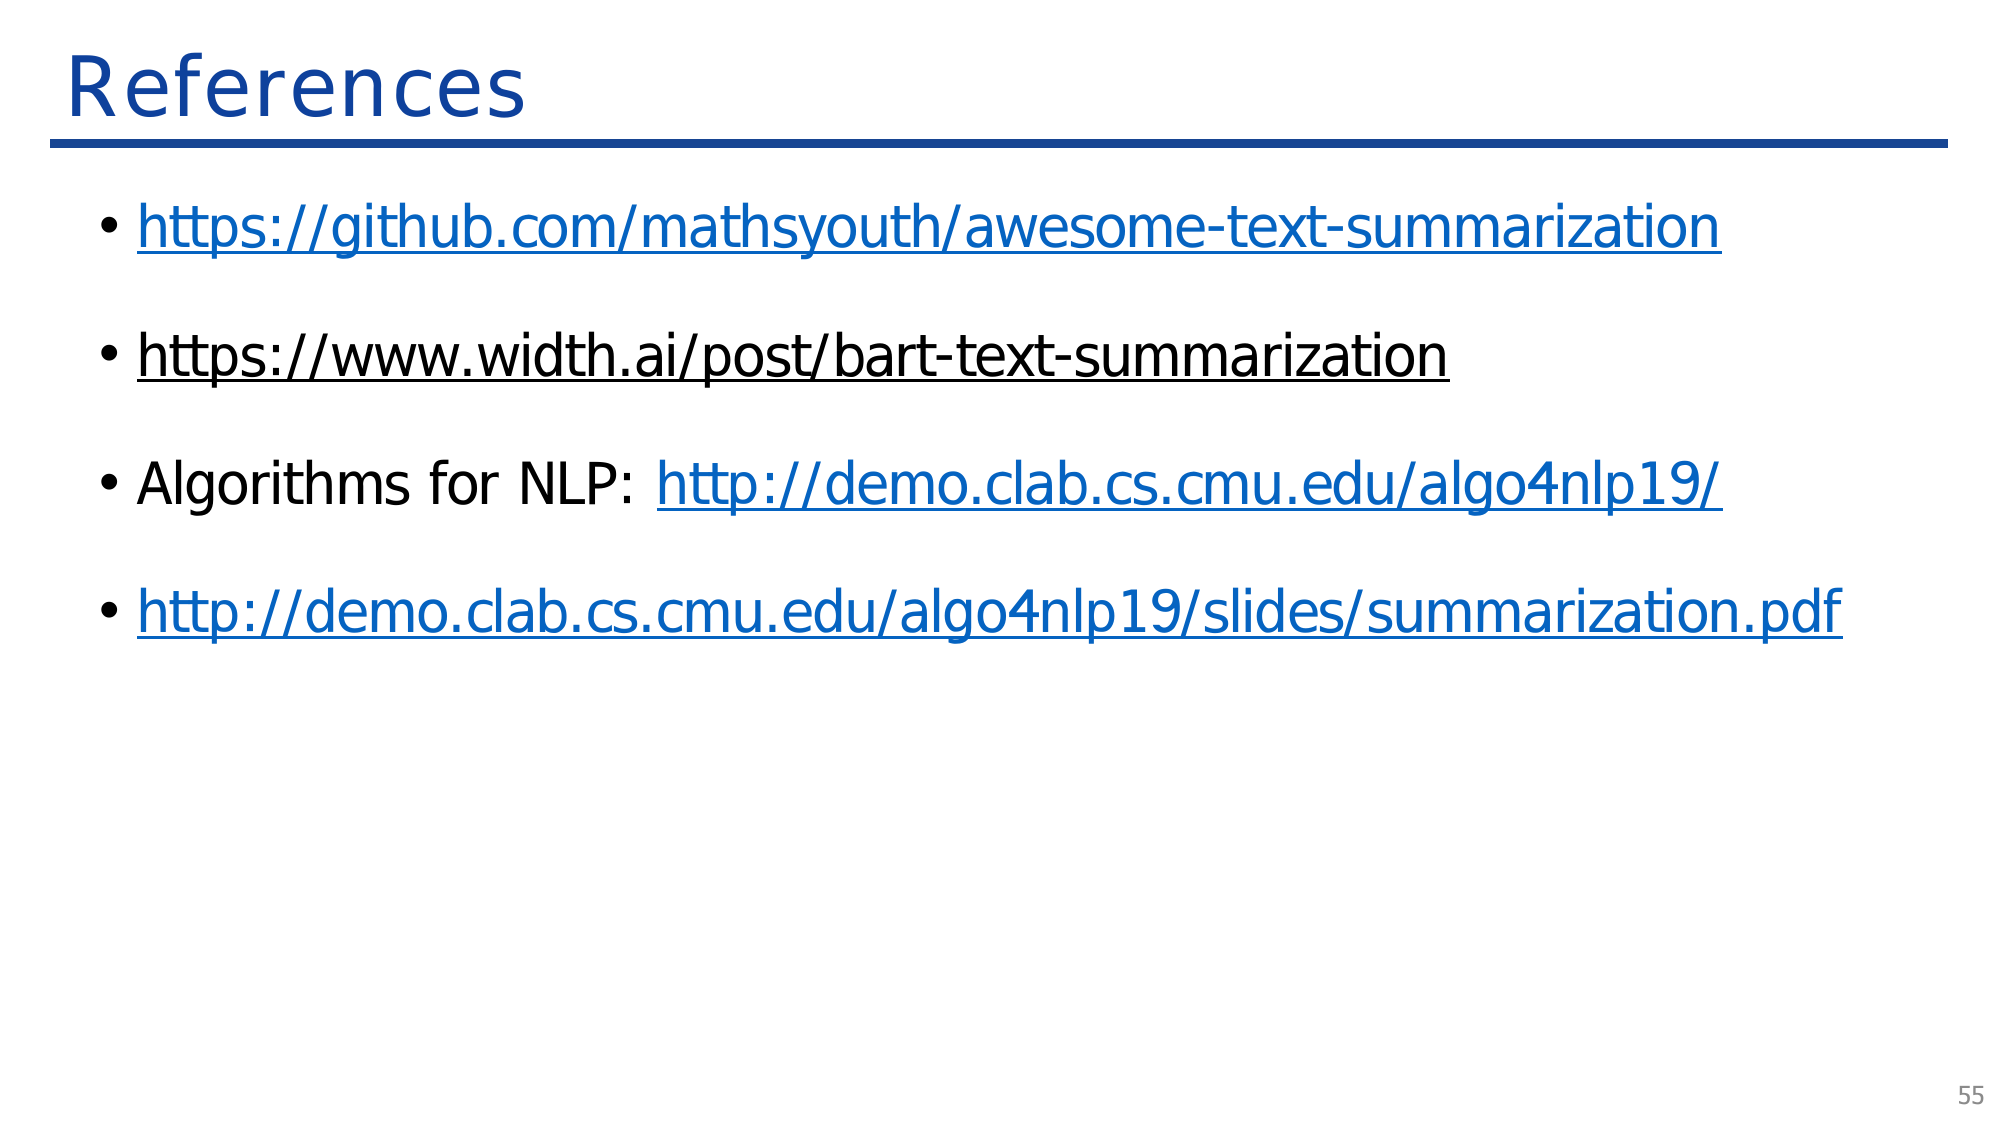

# References
https://github.com/mathsyouth/awesome-text-summarization
https://www.width.ai/post/bart-text-summarization
Algorithms for NLP: http://demo.clab.cs.cmu.edu/algo4nlp19/
http://demo.clab.cs.cmu.edu/algo4nlp19/slides/summarization.pdf
55